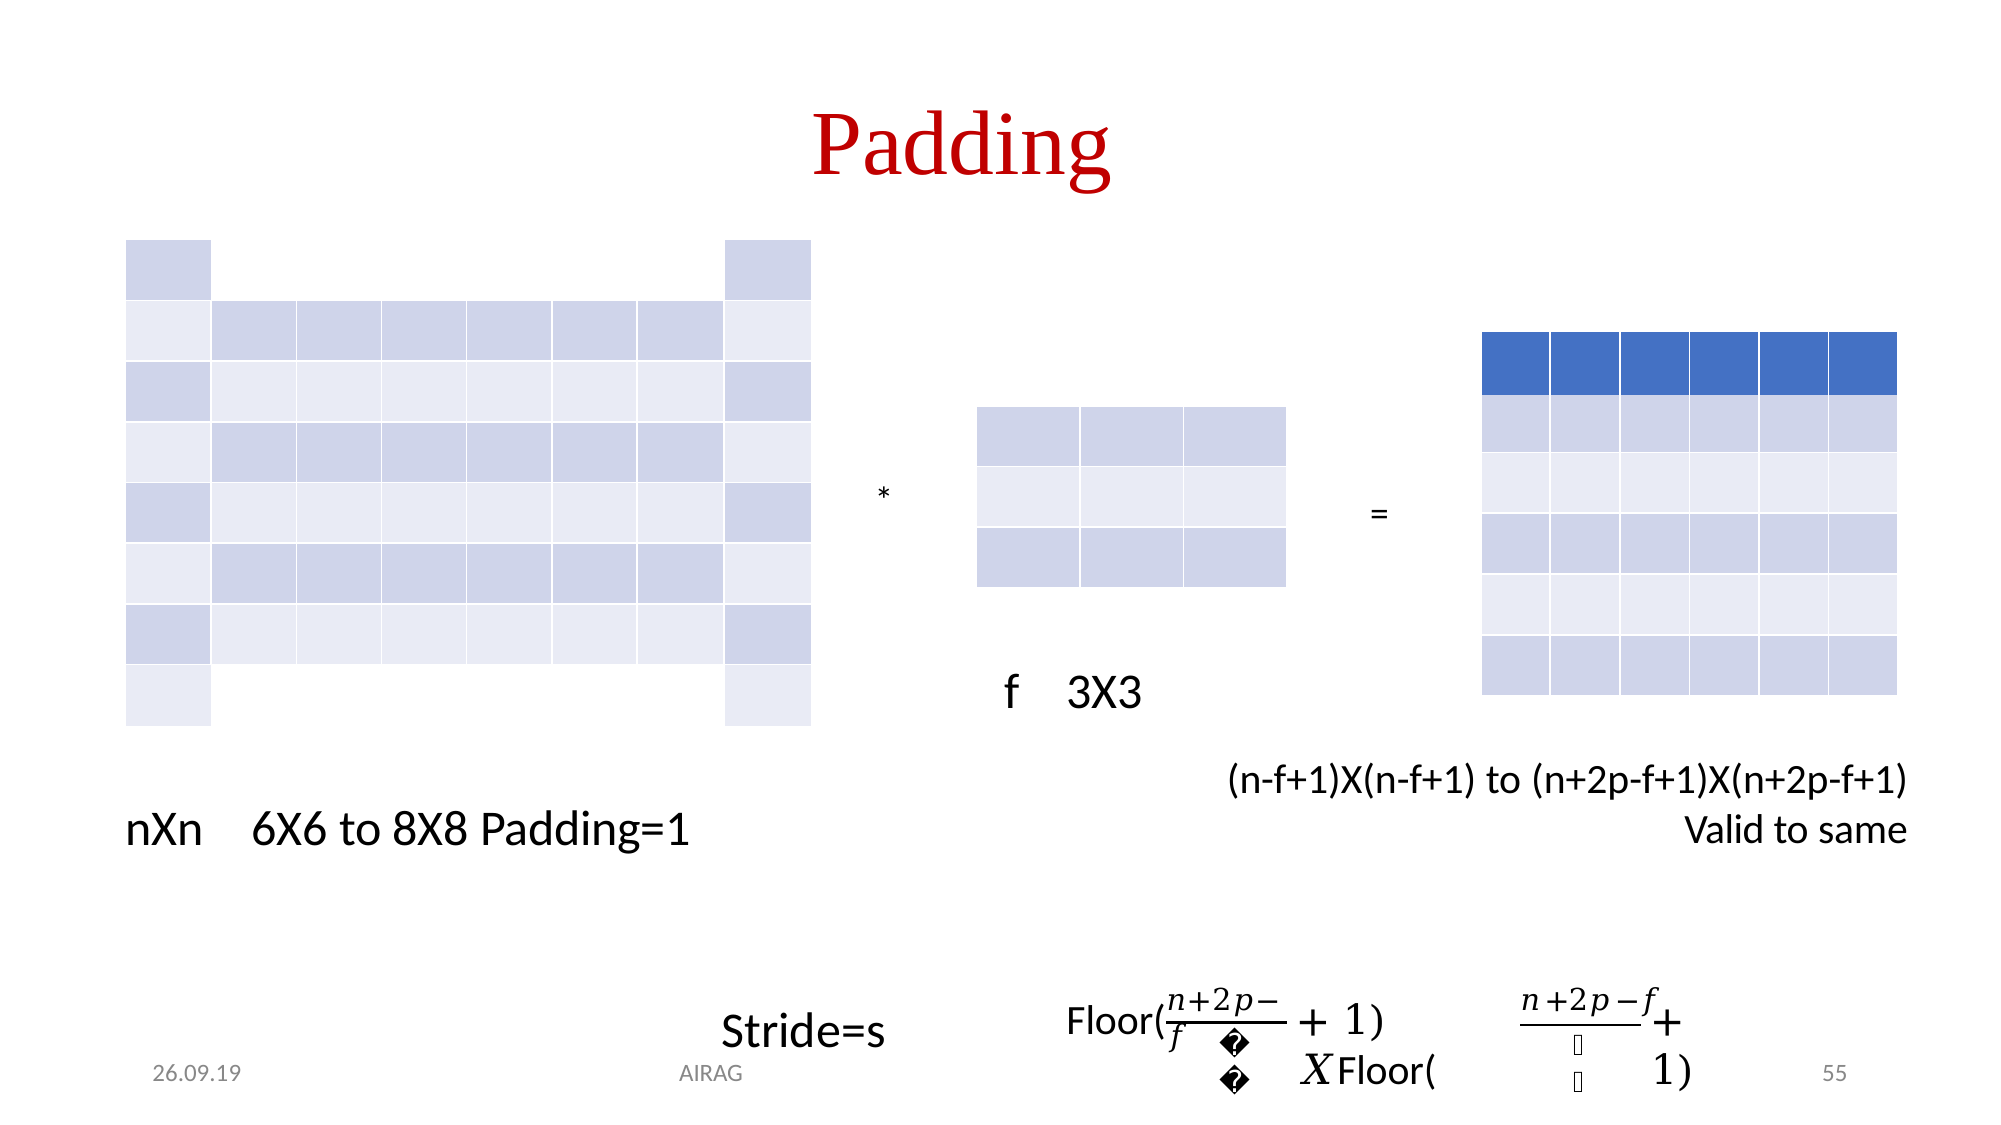

# Padding
|  |  |  |  |  |  |  |  |
| --- | --- | --- | --- | --- | --- | --- | --- |
|  |  |  |  |  |  |  |  |
|  |  |  |  |  |  |  |  |
|  |  |  |  |  |  |  |  |
|  |  |  |  |  |  |  |  |
|  |  |  |  |  |  |  |  |
|  |  |  |  |  |  |  |  |
|  |  |  |  |  |  |  |  |
|  |  |  |  |  |  |
| --- | --- | --- | --- | --- | --- |
|  |  |  |  |  |  |
|  |  |  |  |  |  |
|  |  |  |  |  |  |
|  |  |  |  |  |  |
|  |  |  |  |  |  |
|  |  |  |
| --- | --- | --- |
|  |  |  |
|  |  |  |
*
=
f	3X3
(n-f+1)X(n-f+1) to (n+2p-f+1)X(n+2p-f+1)
Valid to same
nXn	6X6 to 8X8 Padding=1
𝑛+2𝑝−𝑓
𝑛+2𝑝−𝑓
Floor(
+ 1) 𝑋Floor(
+ 1)
Stride=s

𝑠
𝑠

26.09.19
AIRAG
55